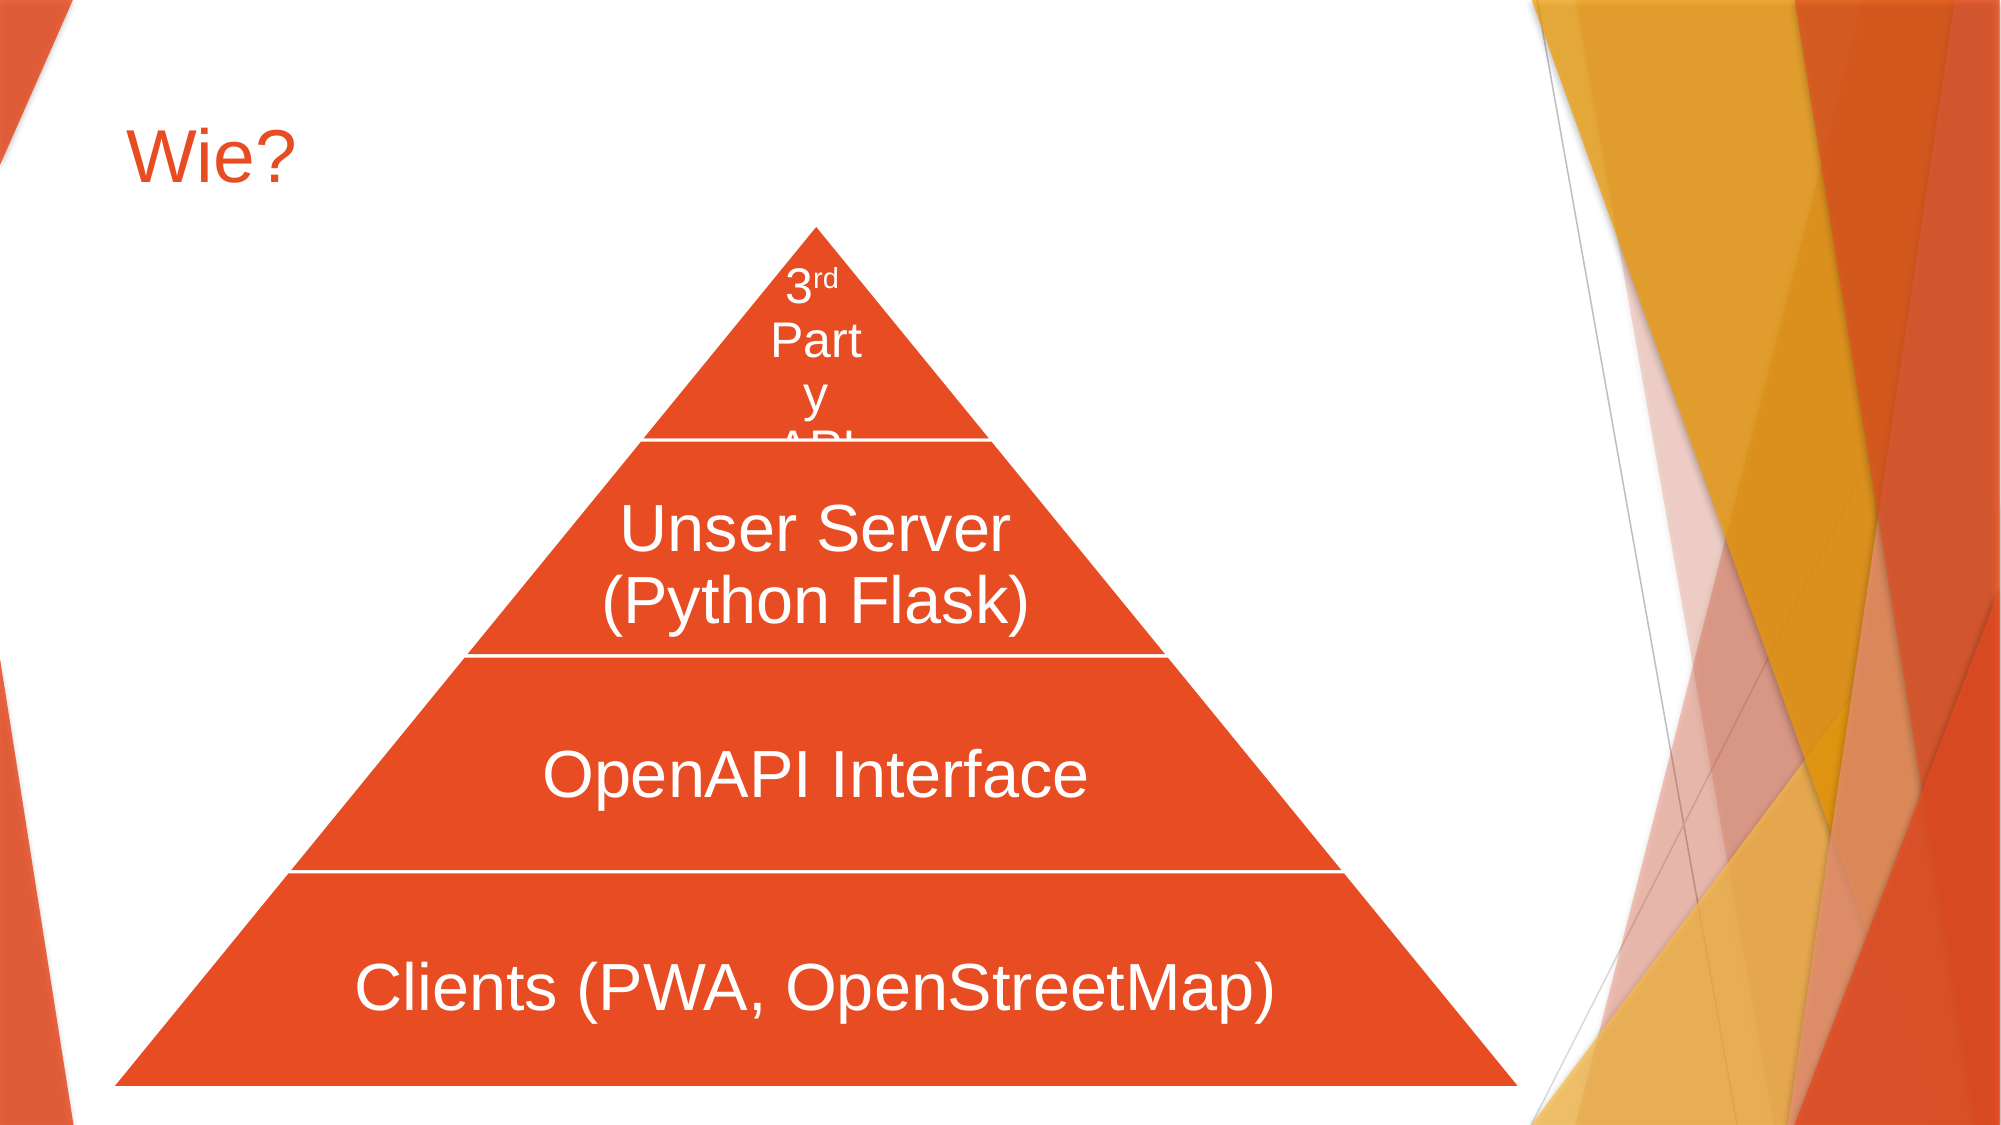

# Wie?
3rd
Party API
Unser Server (Python Flask)
OpenAPI Interface
Clients (PWA, OpenStreetMap)